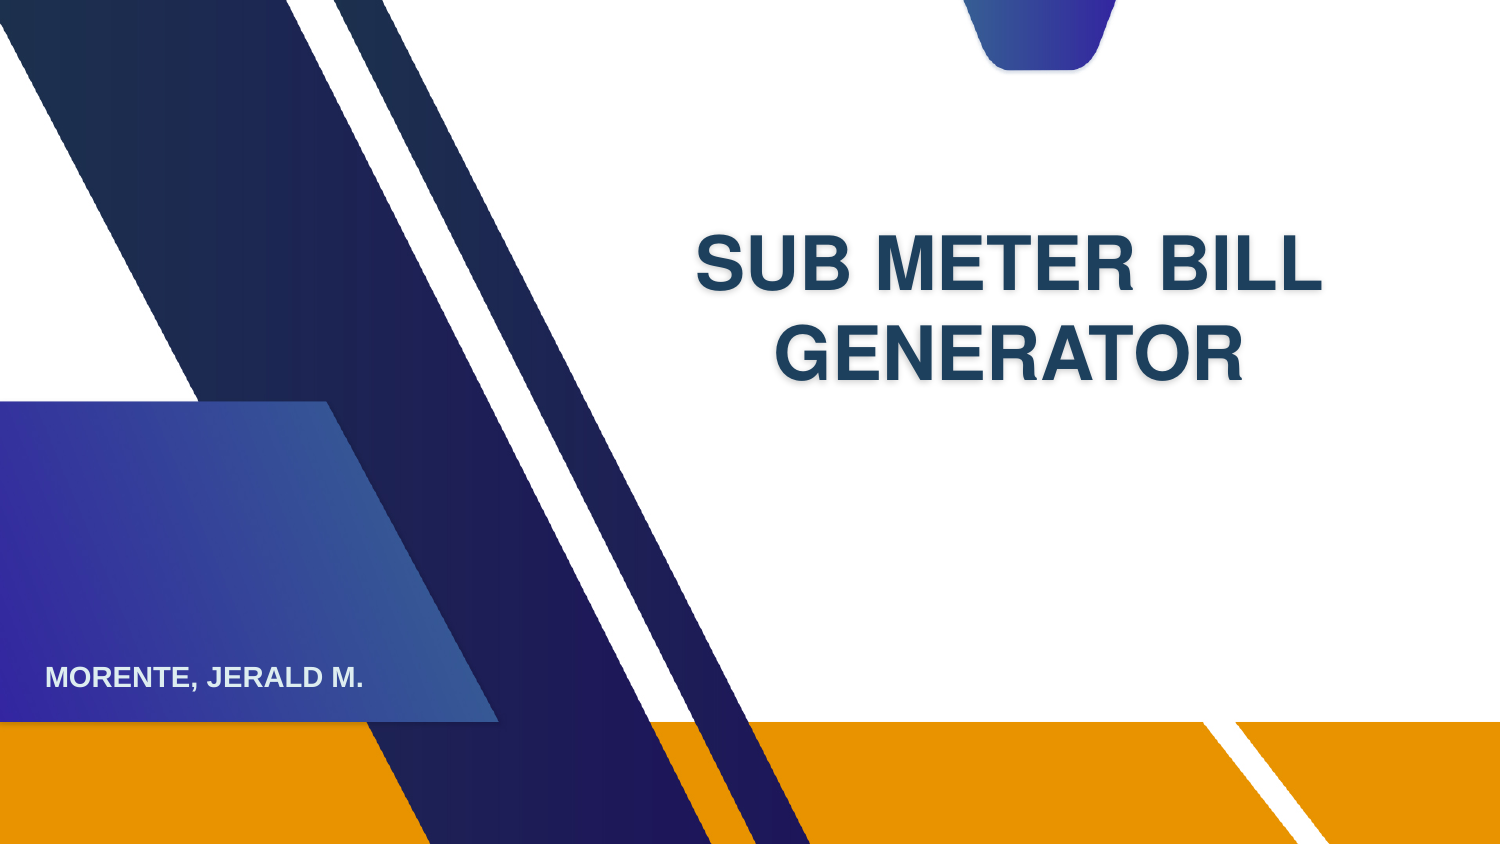

# SUB METER BILL GENERATOR
Morente, Jerald M.